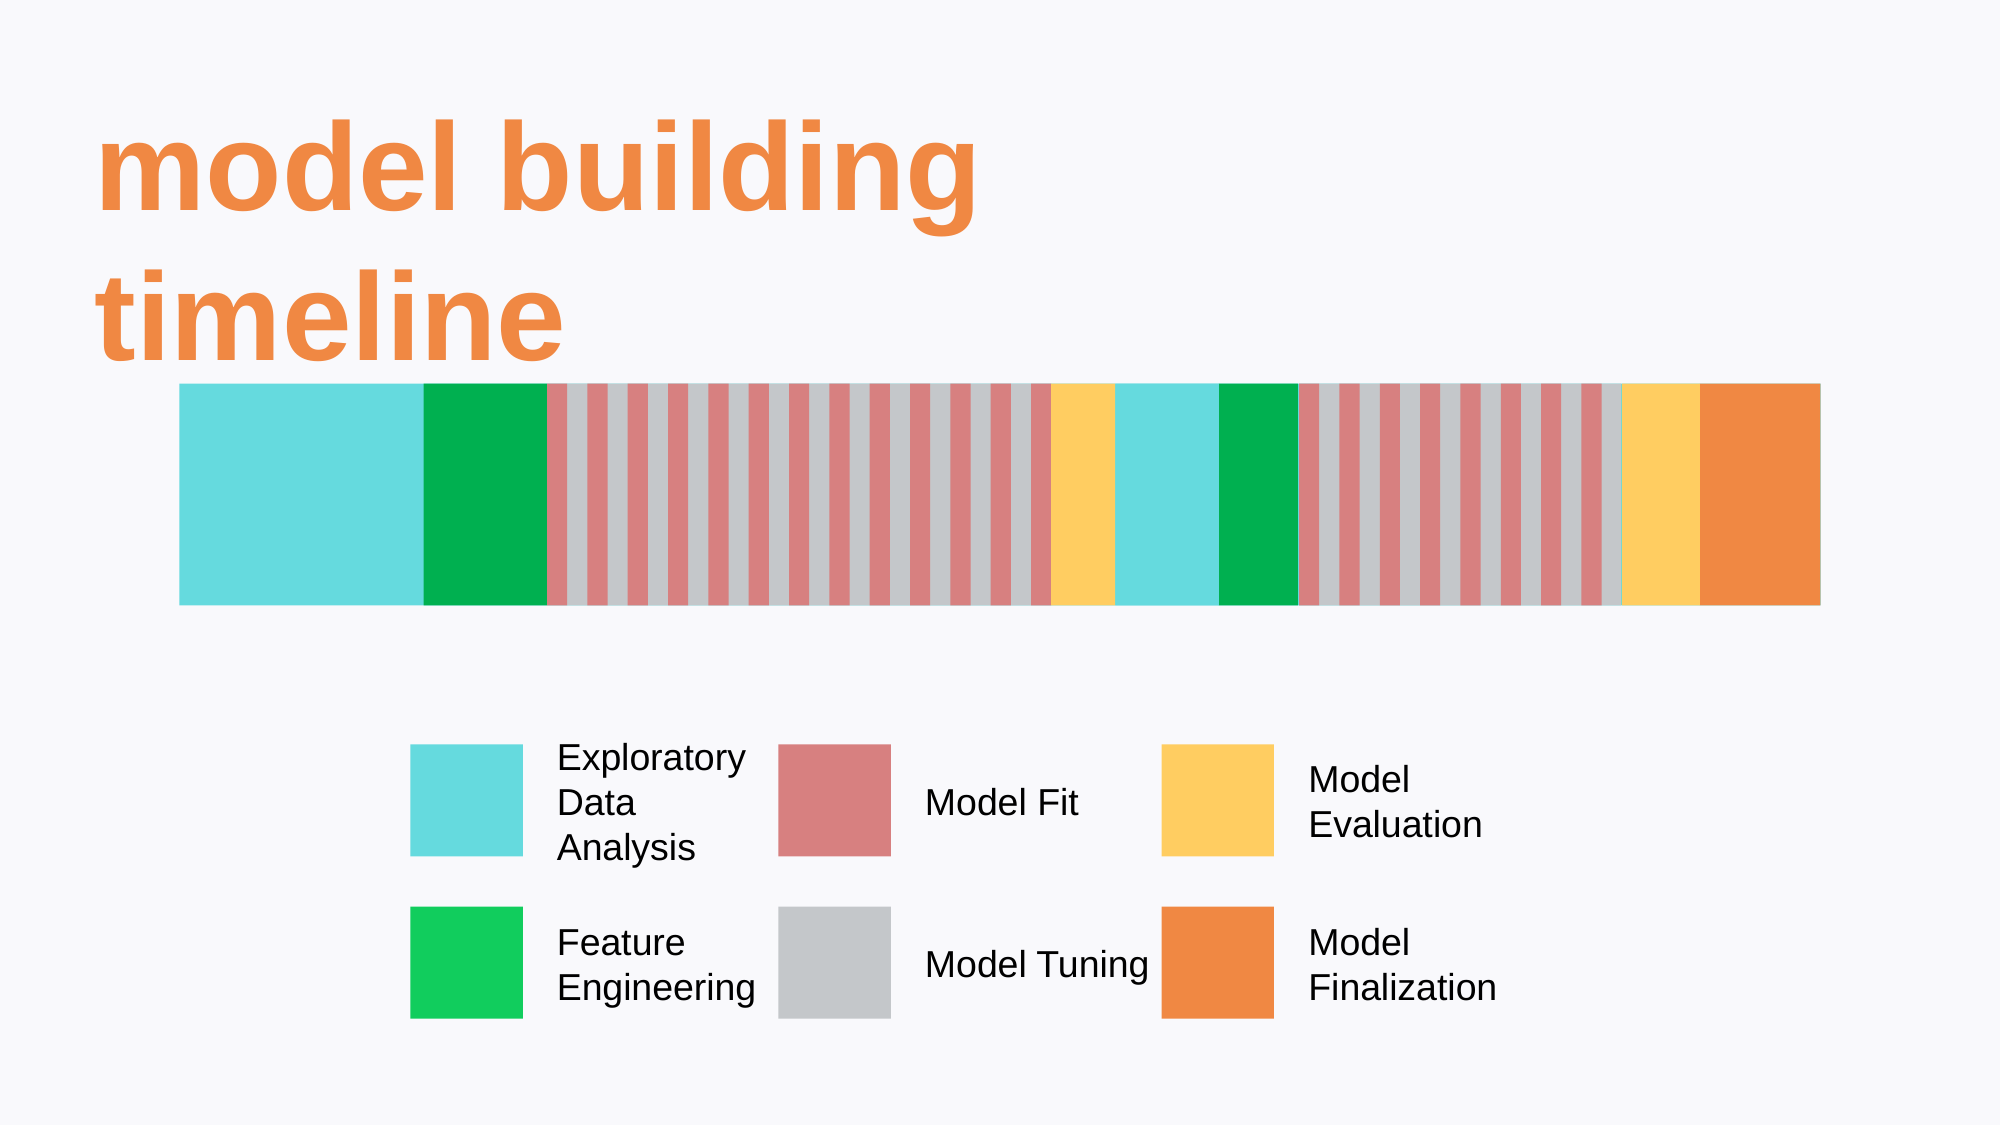

model building timeline

Exploratory Data Analysis
Model Fit
Model Evaluation

Feature Engineering
Model Finalization
Model Tuning